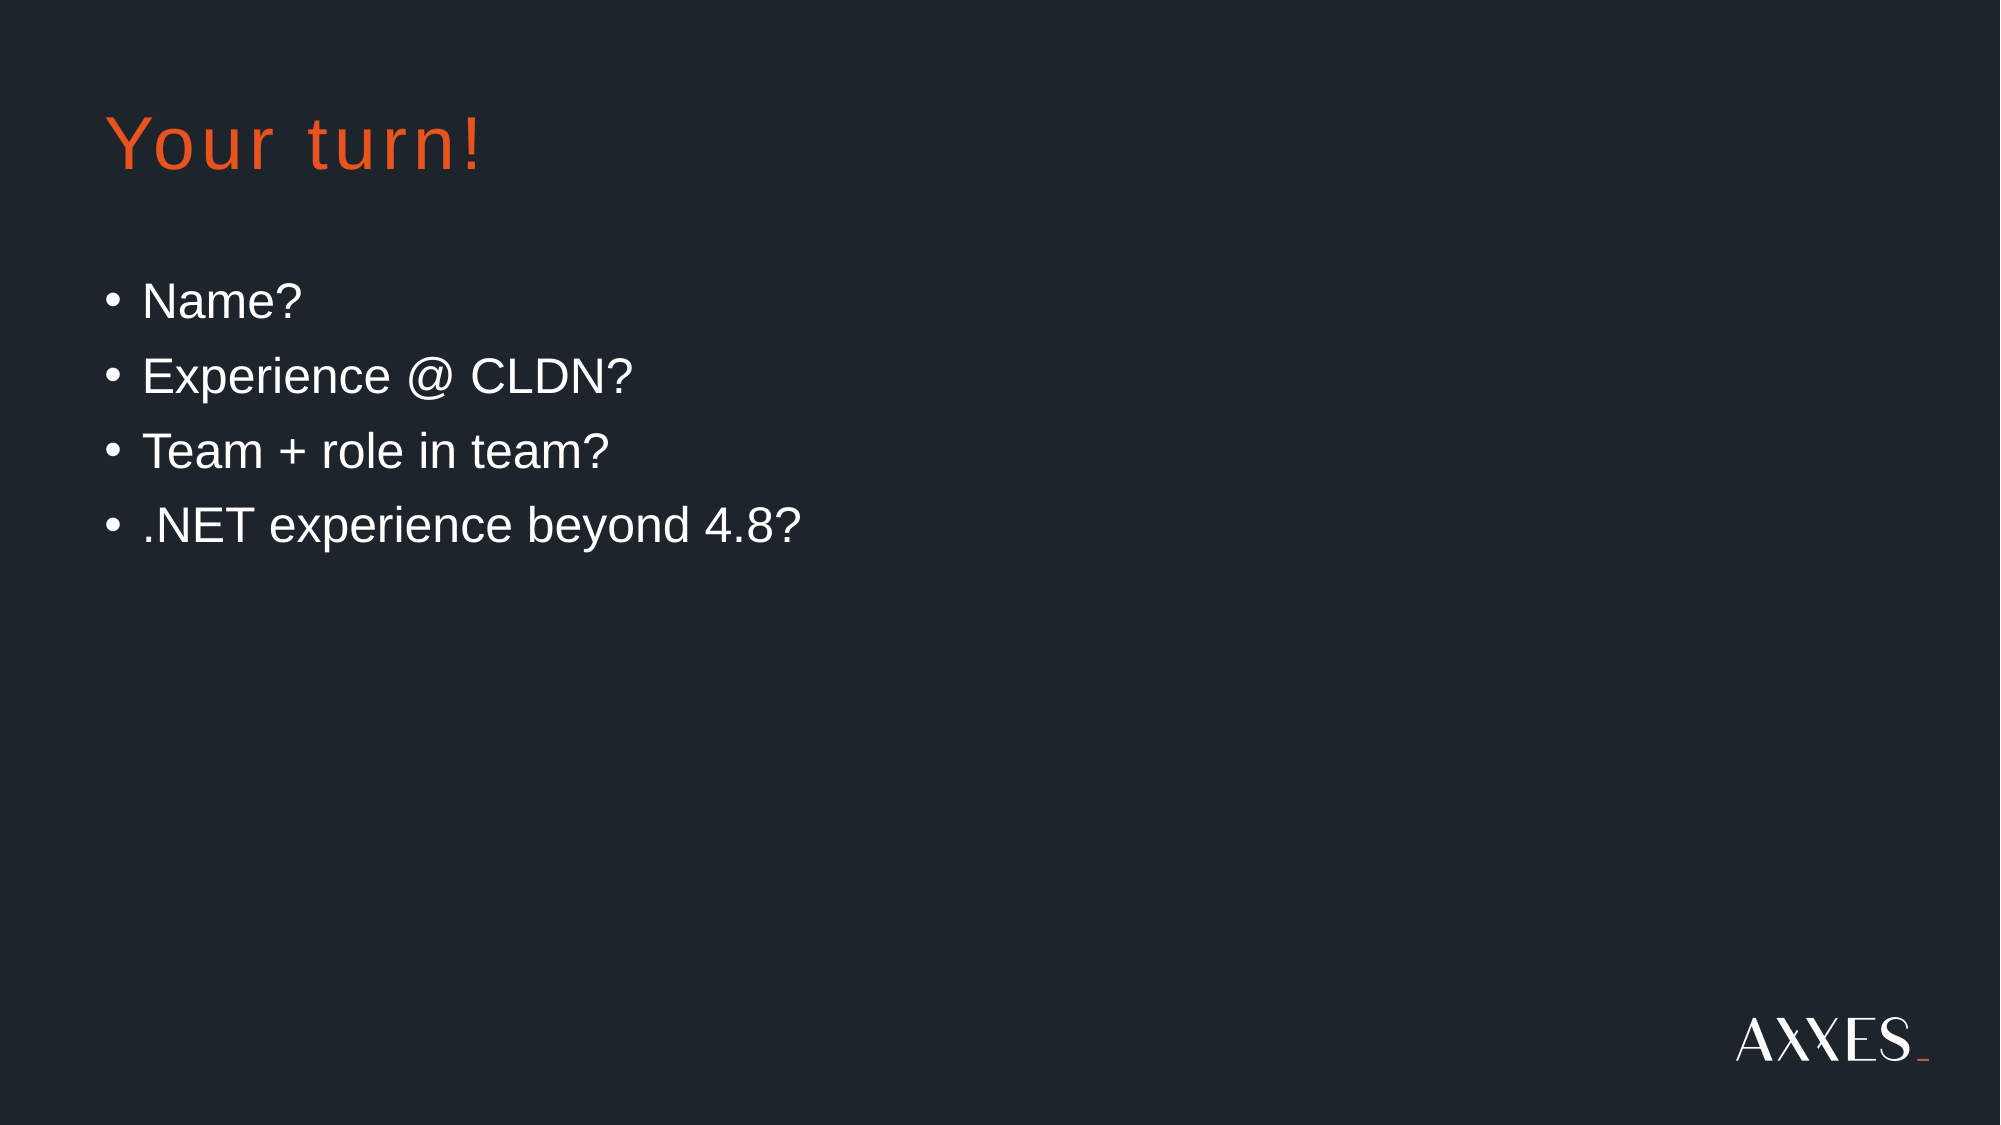

# Your turn!
Name?
Experience @ CLDN?
Team + role in team?
.NET experience beyond 4.8?